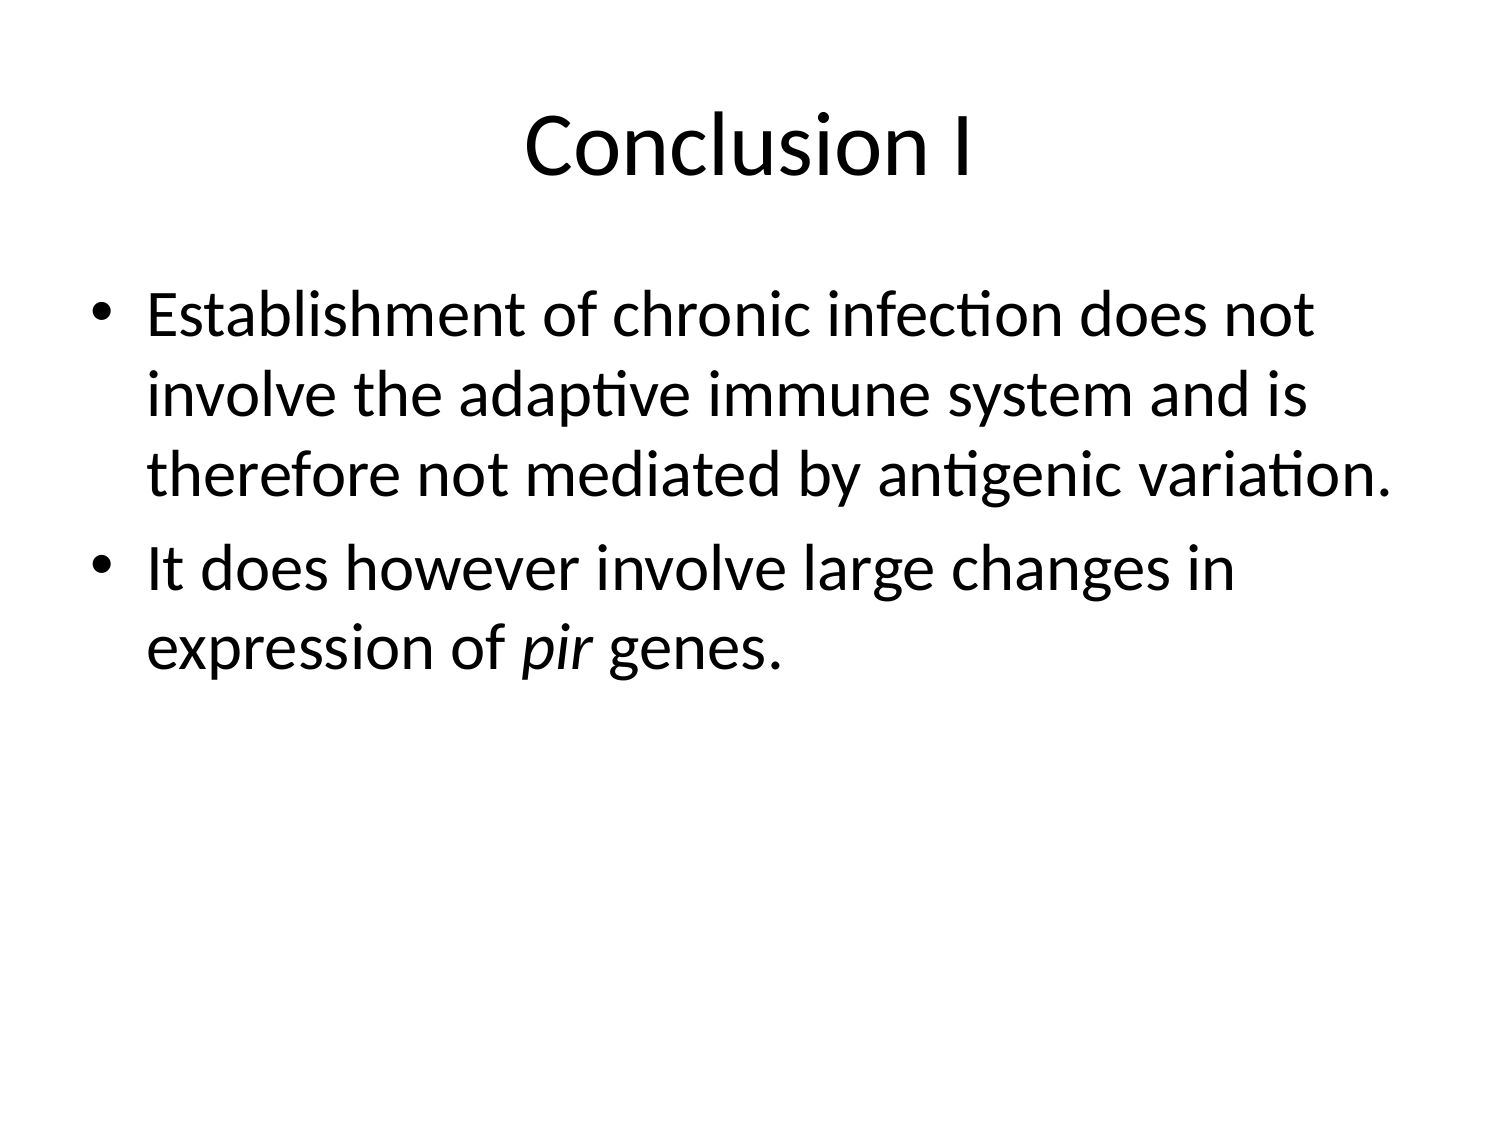

# Conclusion I
Establishment of chronic infection does not involve the adaptive immune system and is therefore not mediated by antigenic variation.
It does however involve large changes in expression of pir genes.